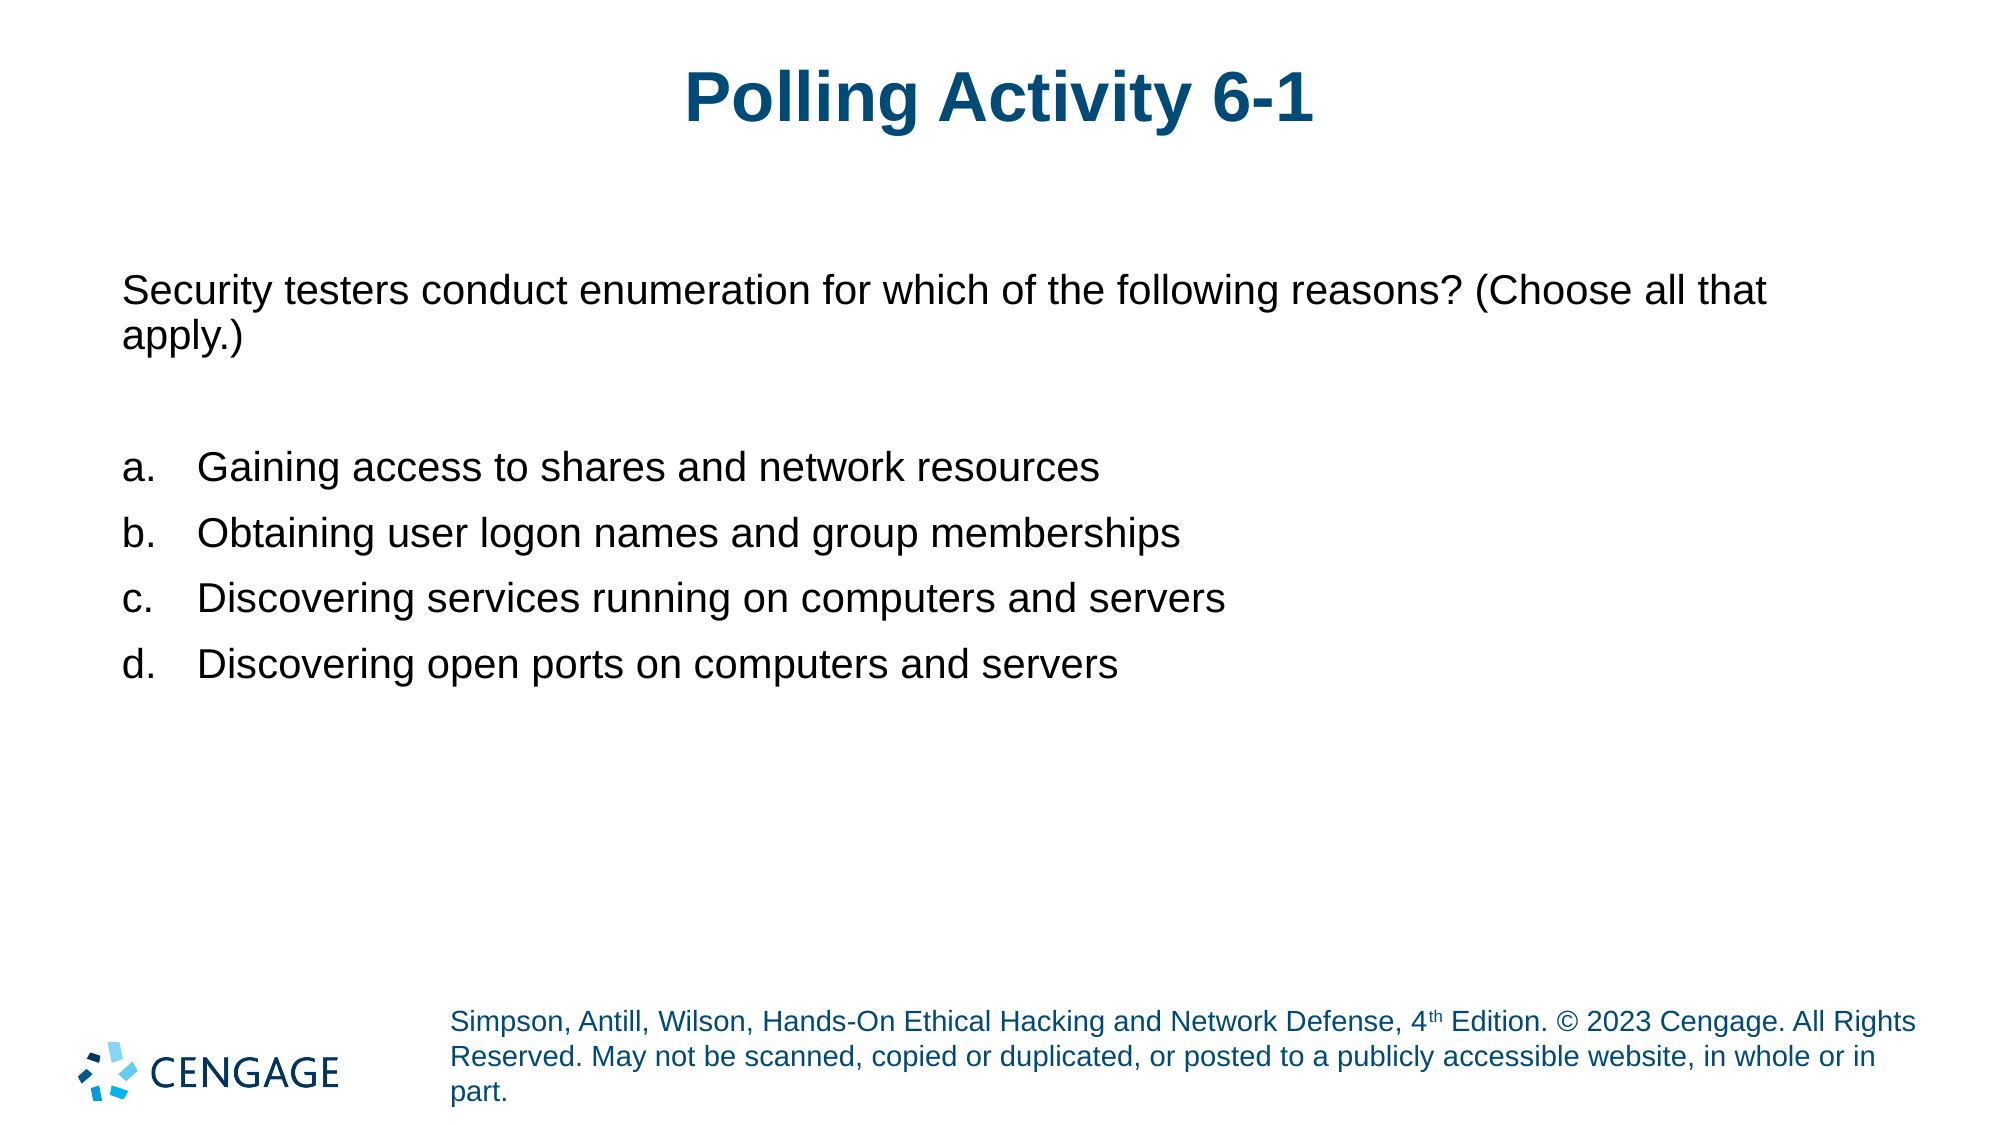

# Polling Activity 6-1
Security testers conduct enumeration for which of the following reasons? (Choose all that apply.)

Gaining access to shares and network resources
Obtaining user logon names and group memberships
Discovering services running on computers and servers
Discovering open ports on computers and servers